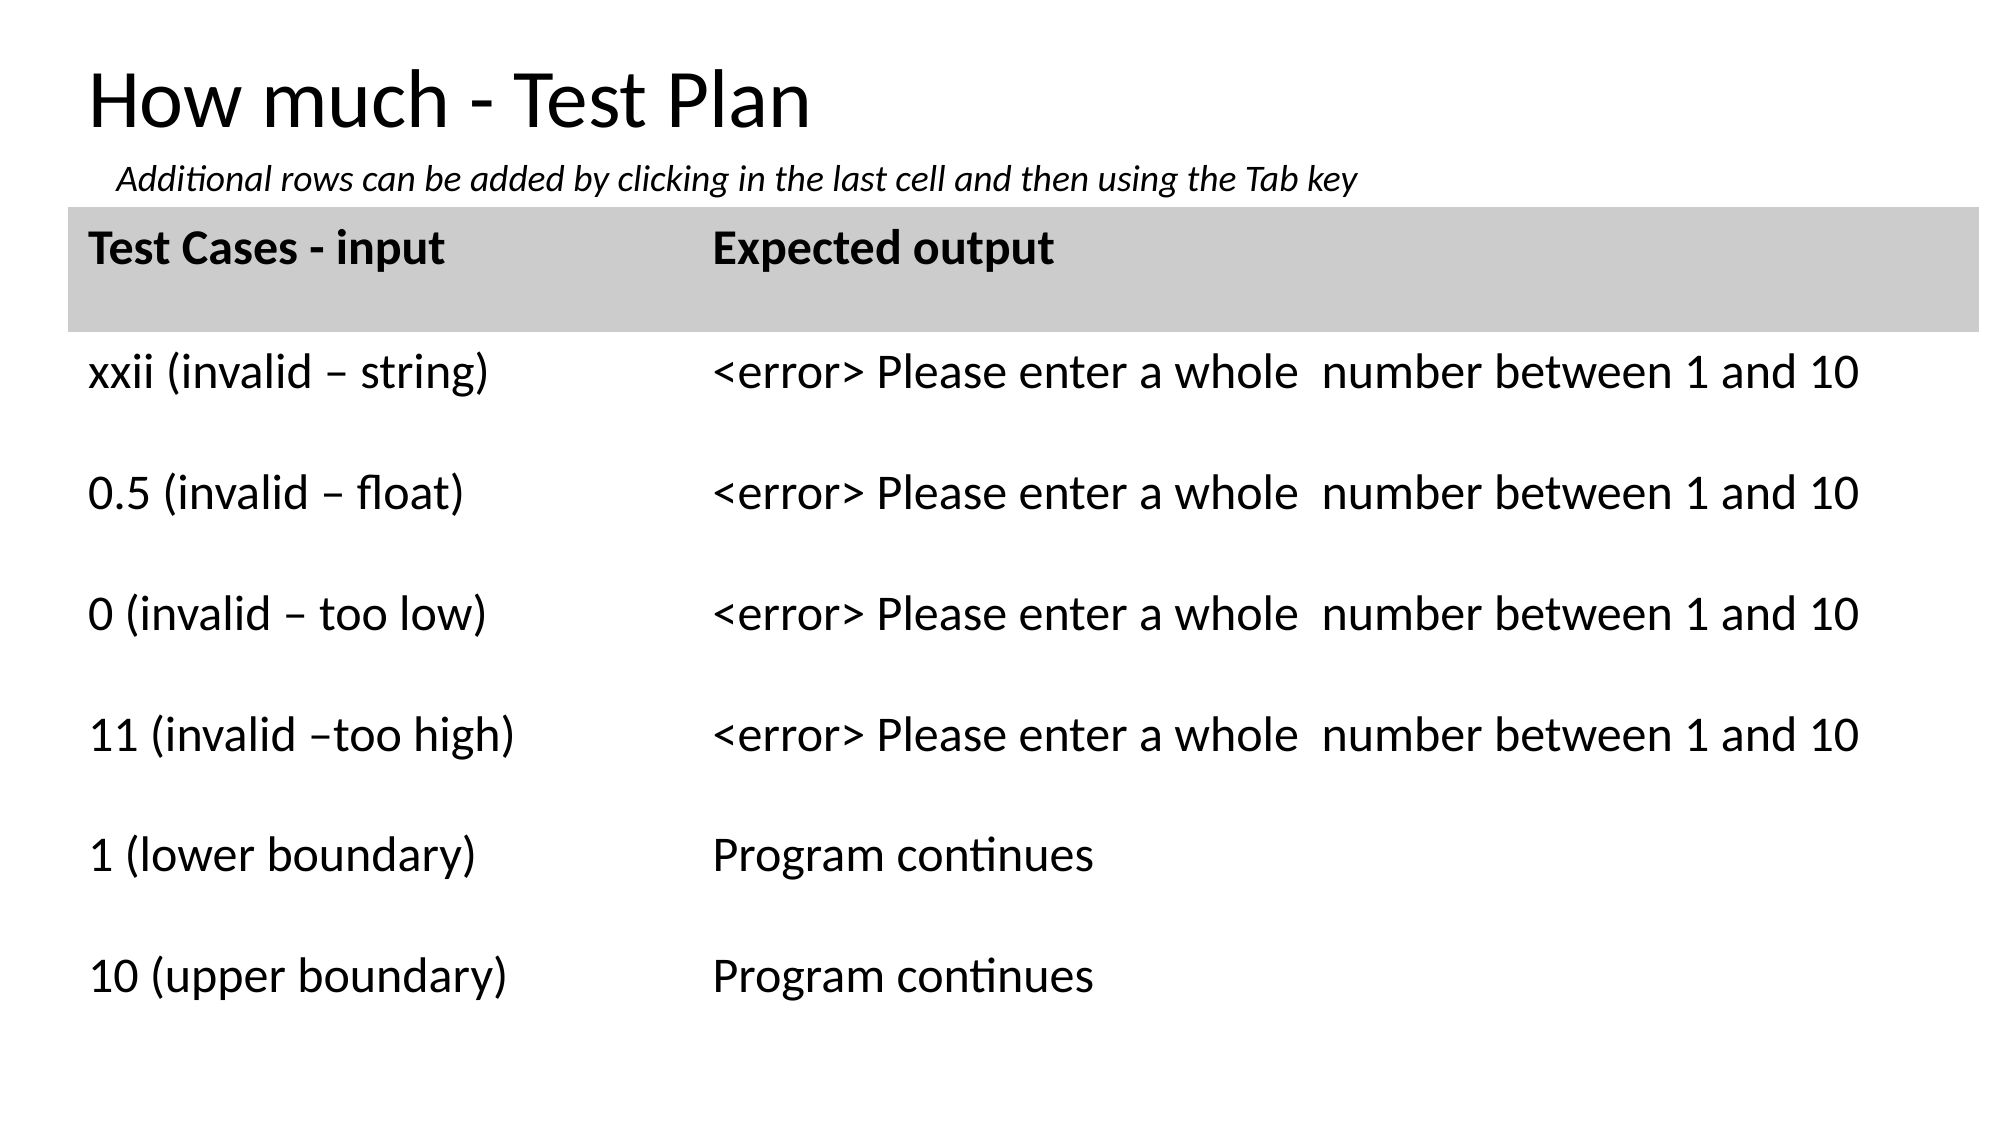

# How much - Test Plan
Additional rows can be added by clicking in the last cell and then using the Tab key
| Test Cases - input | Expected output |
| --- | --- |
| xxii (invalid – string) | <error> Please enter a whole number between 1 and 10 |
| 0.5 (invalid – float) | <error> Please enter a whole number between 1 and 10 |
| 0 (invalid – too low) | <error> Please enter a whole number between 1 and 10 |
| 11 (invalid –too high) | <error> Please enter a whole number between 1 and 10 |
| 1 (lower boundary) | Program continues |
| 10 (upper boundary) | Program continues |